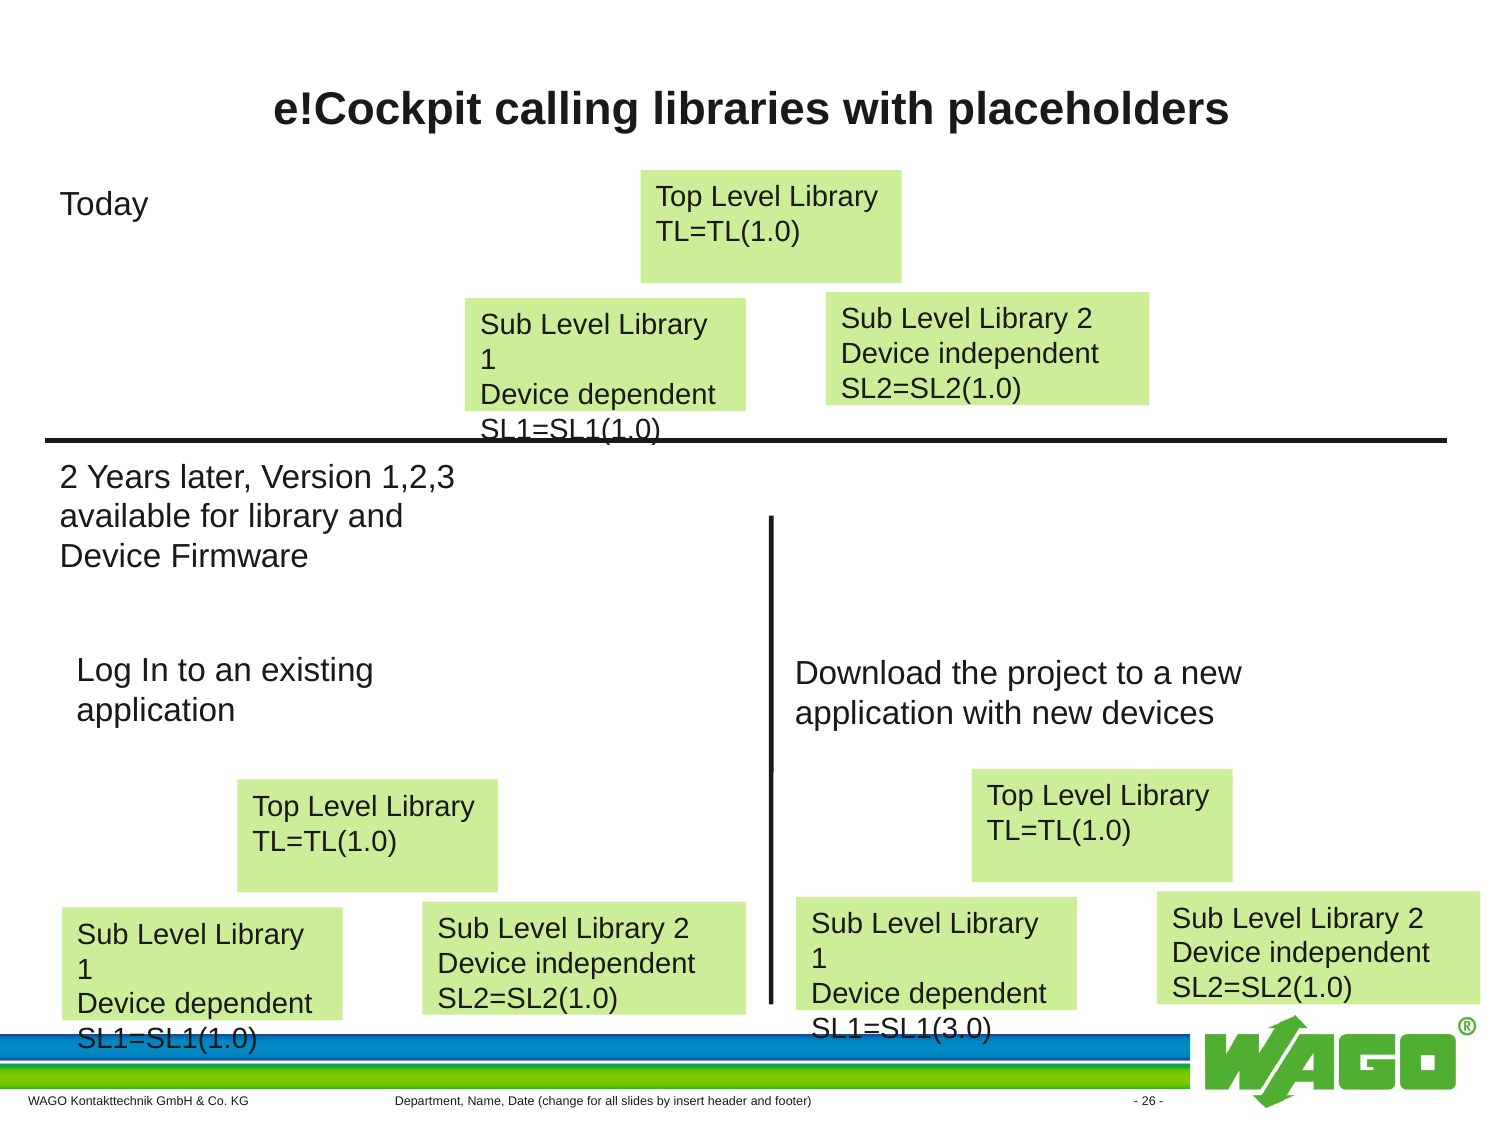

# e!Cockpit calling libraries with placeholders
Top Level Library
TL=TL(1.0)
Today
Sub Level Library 2
Device independent
SL2=SL2(1.0)
Sub Level Library 1
Device dependent SL1=SL1(1.0)
2 Years later, Version 1,2,3 available for library and Device Firmware
Log In to an existing application
Download the project to a new application with new devices
Top Level Library
TL=TL(1.0)
Top Level Library
TL=TL(1.0)
Sub Level Library 2
Device independent
SL2=SL2(1.0)
Sub Level Library 1
Device dependent
SL1=SL1(3.0)
Sub Level Library 2
Device independent
SL2=SL2(1.0)
Sub Level Library 1
Device dependent
SL1=SL1(1.0)
Department, Name, Date (change for all slides by insert header and footer)